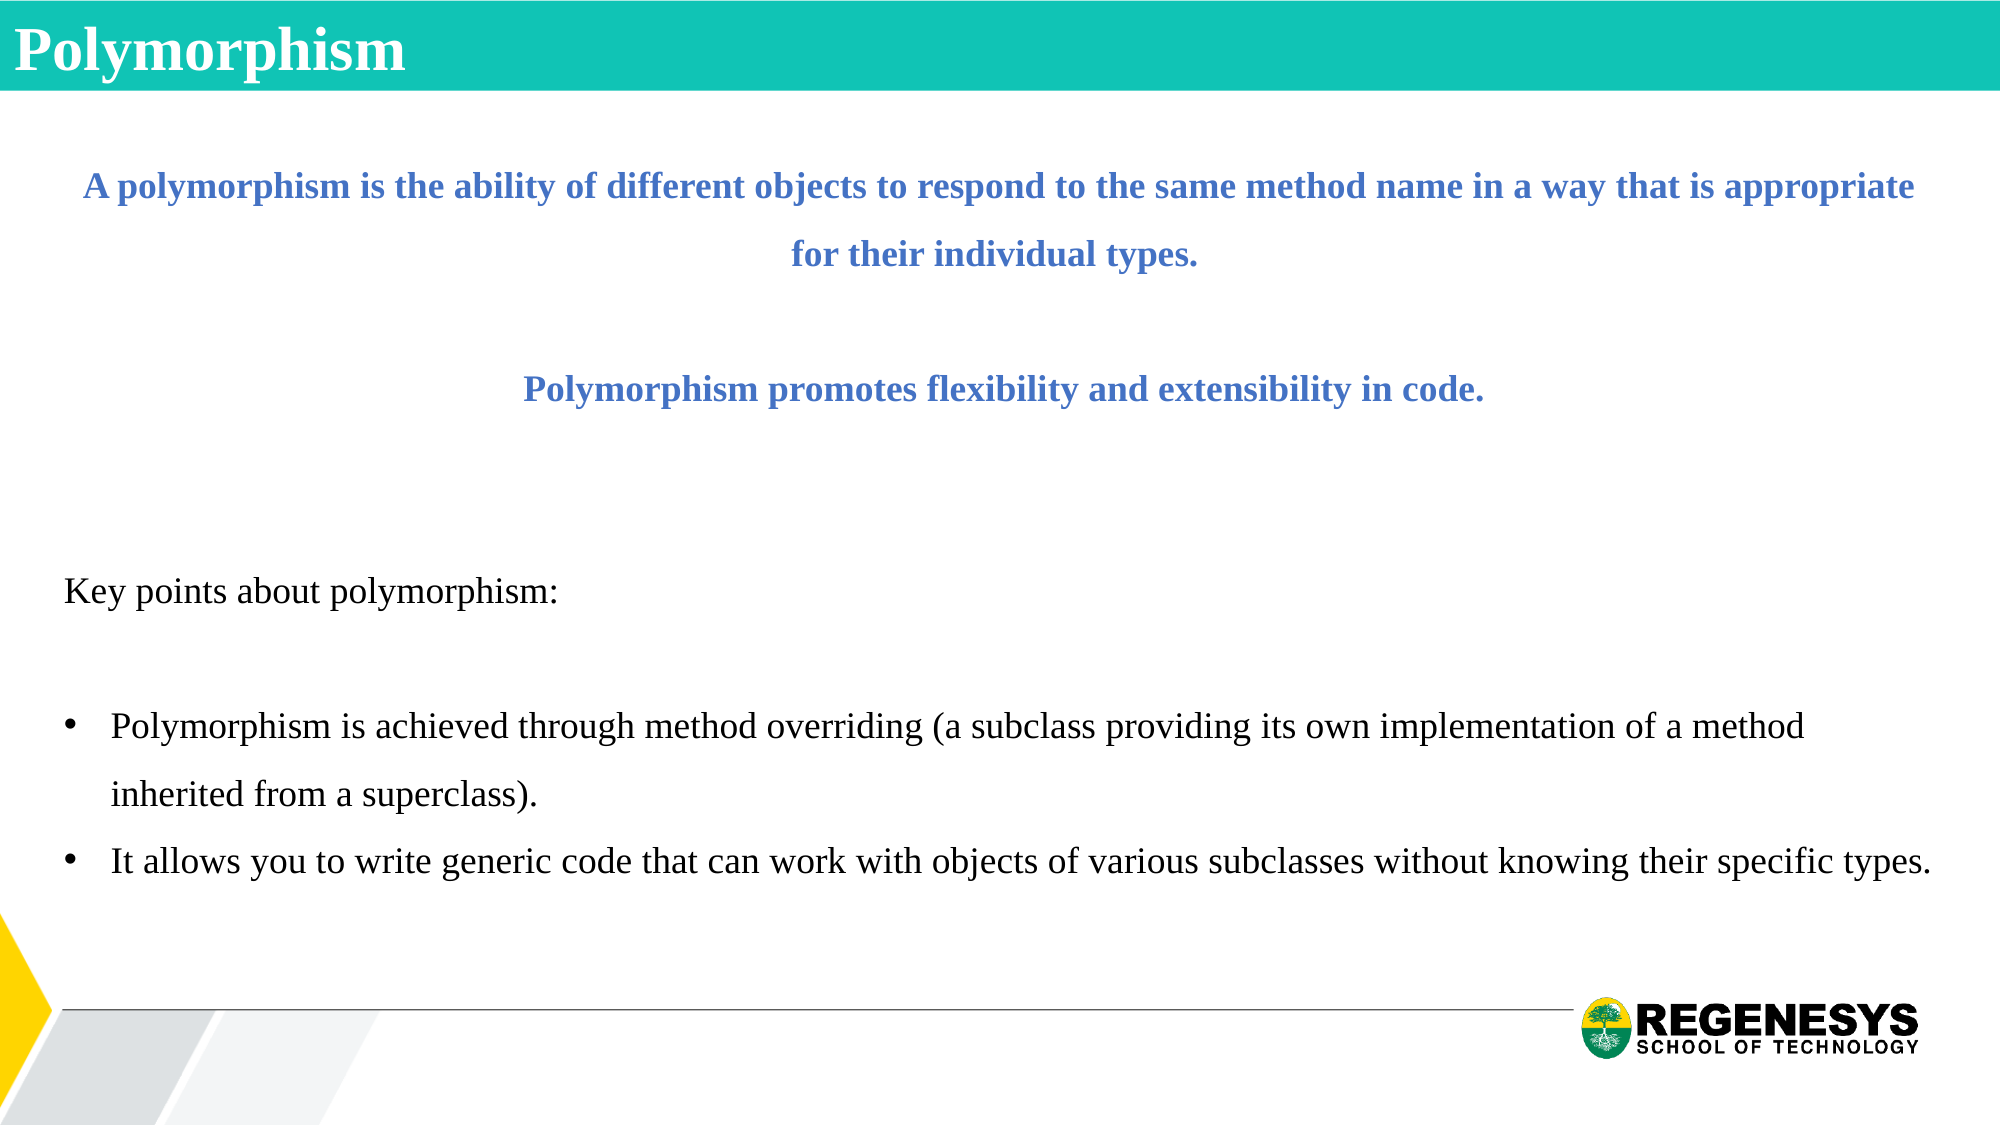

Polymorphism
A polymorphism is the ability of different objects to respond to the same method name in a way that is appropriate for their individual types.

 Polymorphism promotes flexibility and extensibility in code.

Key points about polymorphism:

Polymorphism is achieved through method overriding (a subclass providing its own implementation of a method inherited from a superclass).
It allows you to write generic code that can work with objects of various subclasses without knowing their specific types.